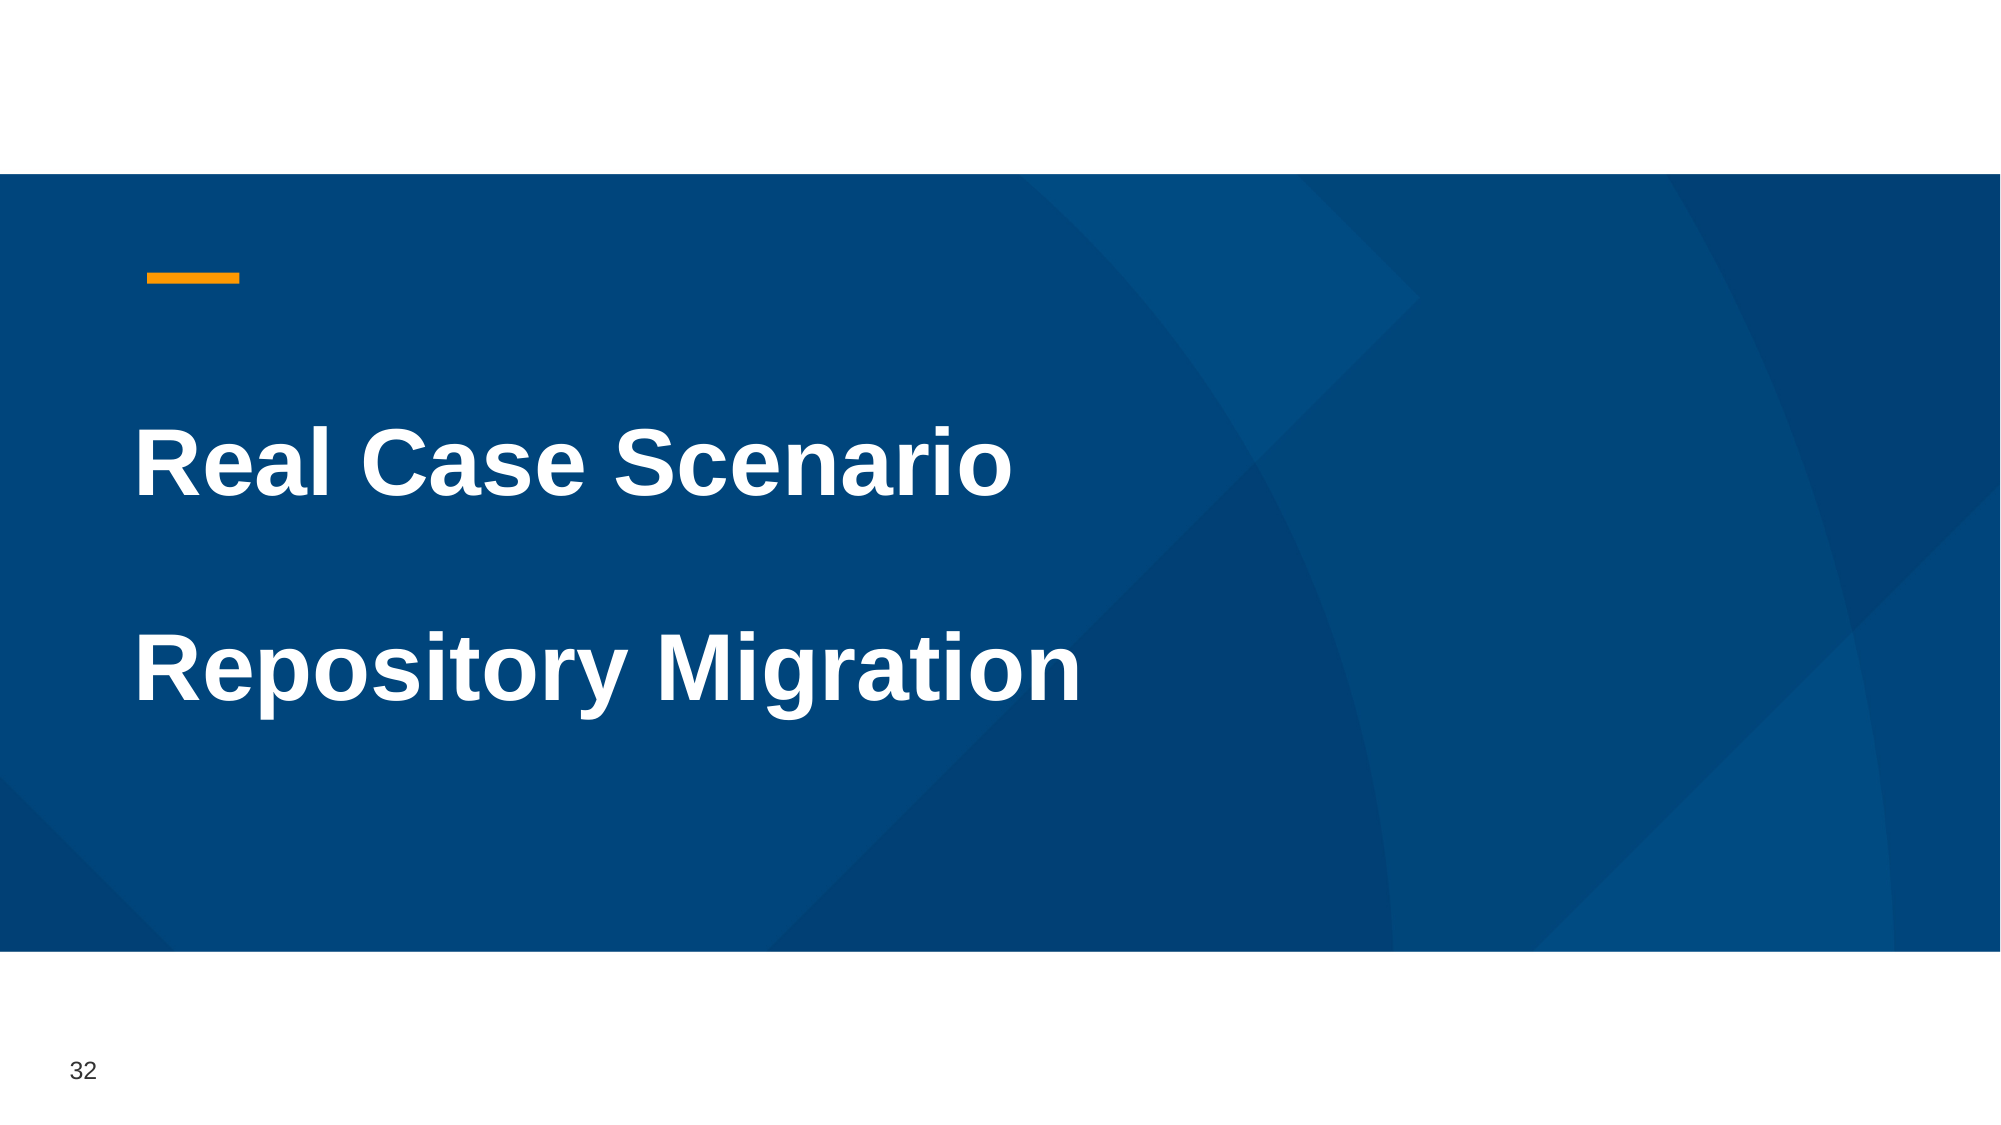

# Real Case Scenario Repository Migration
32